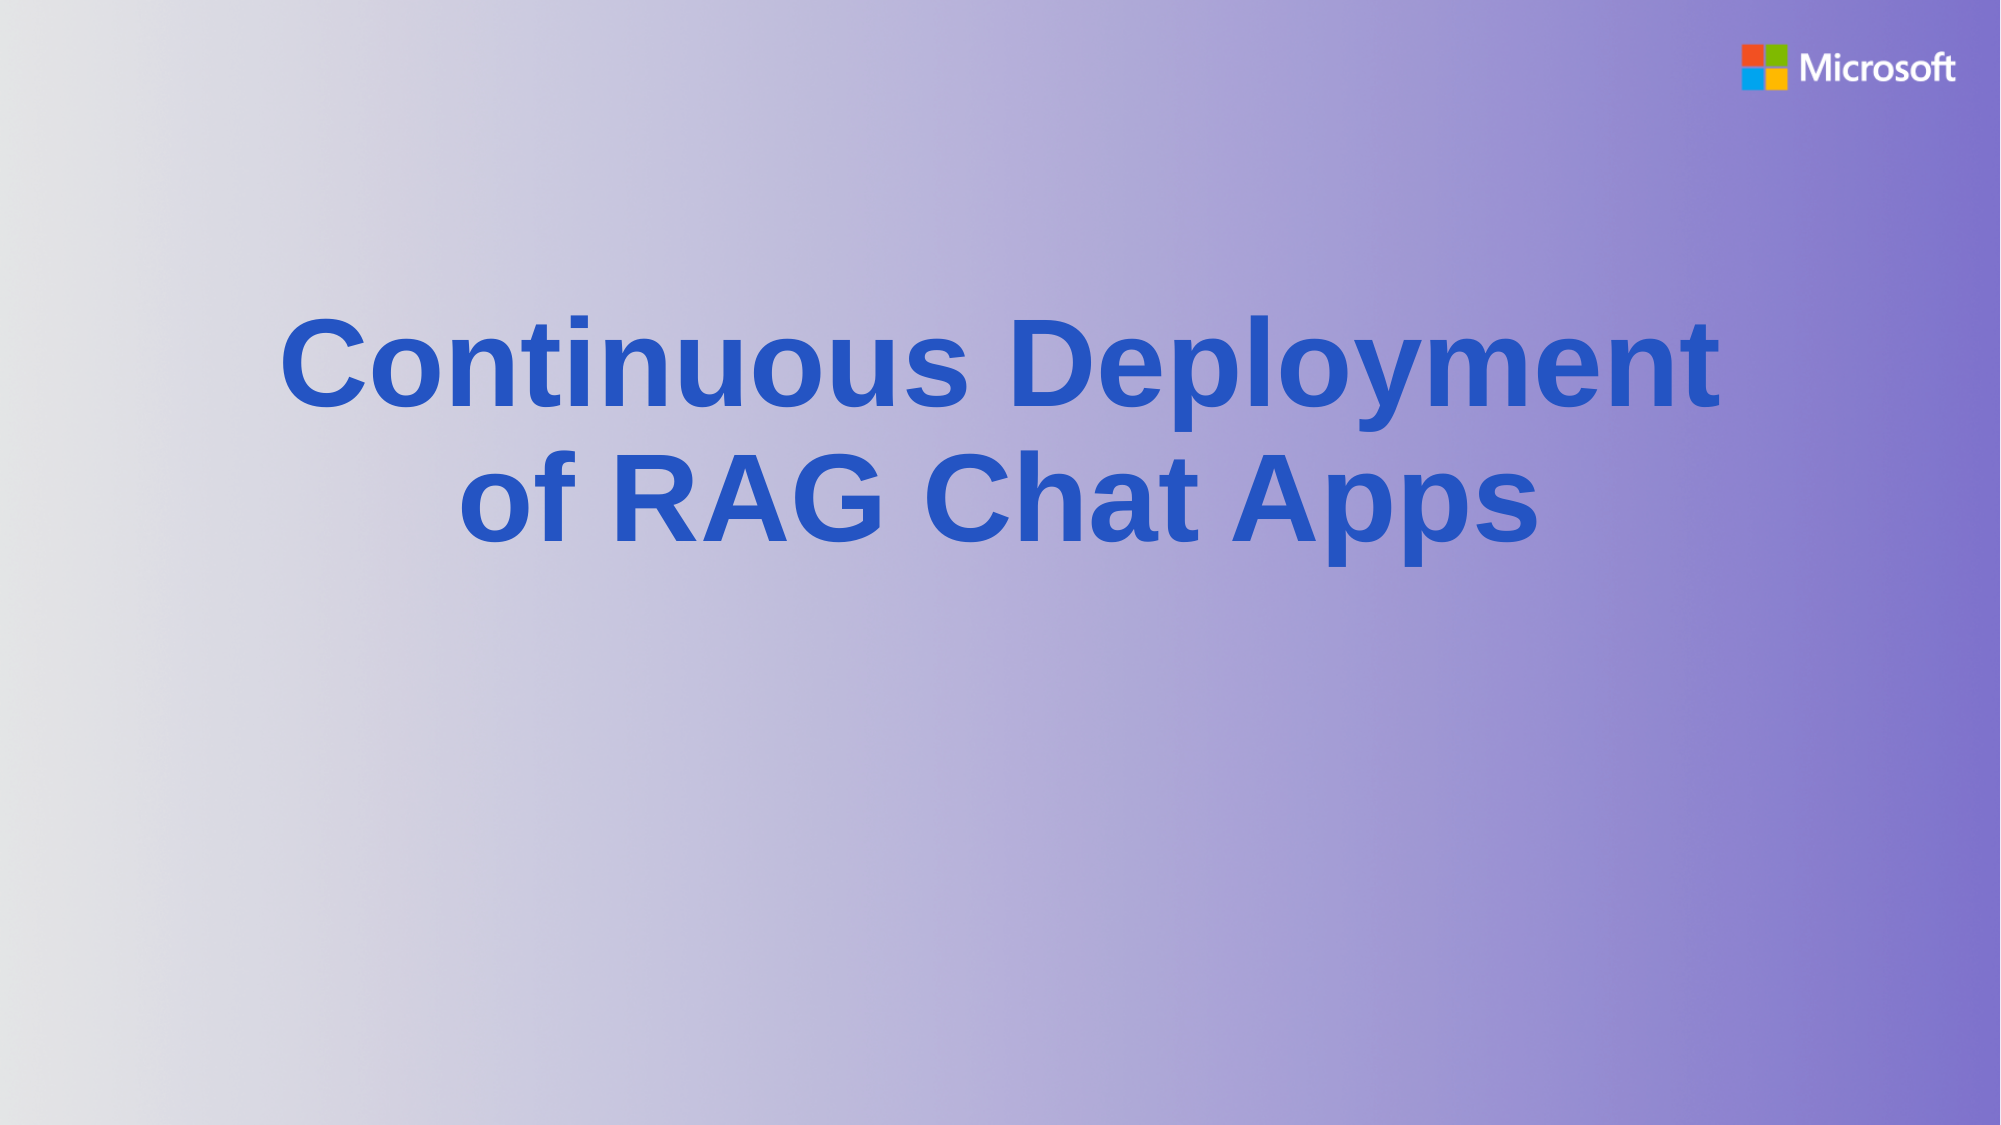

# Continuous Deployment of RAG Chat Apps